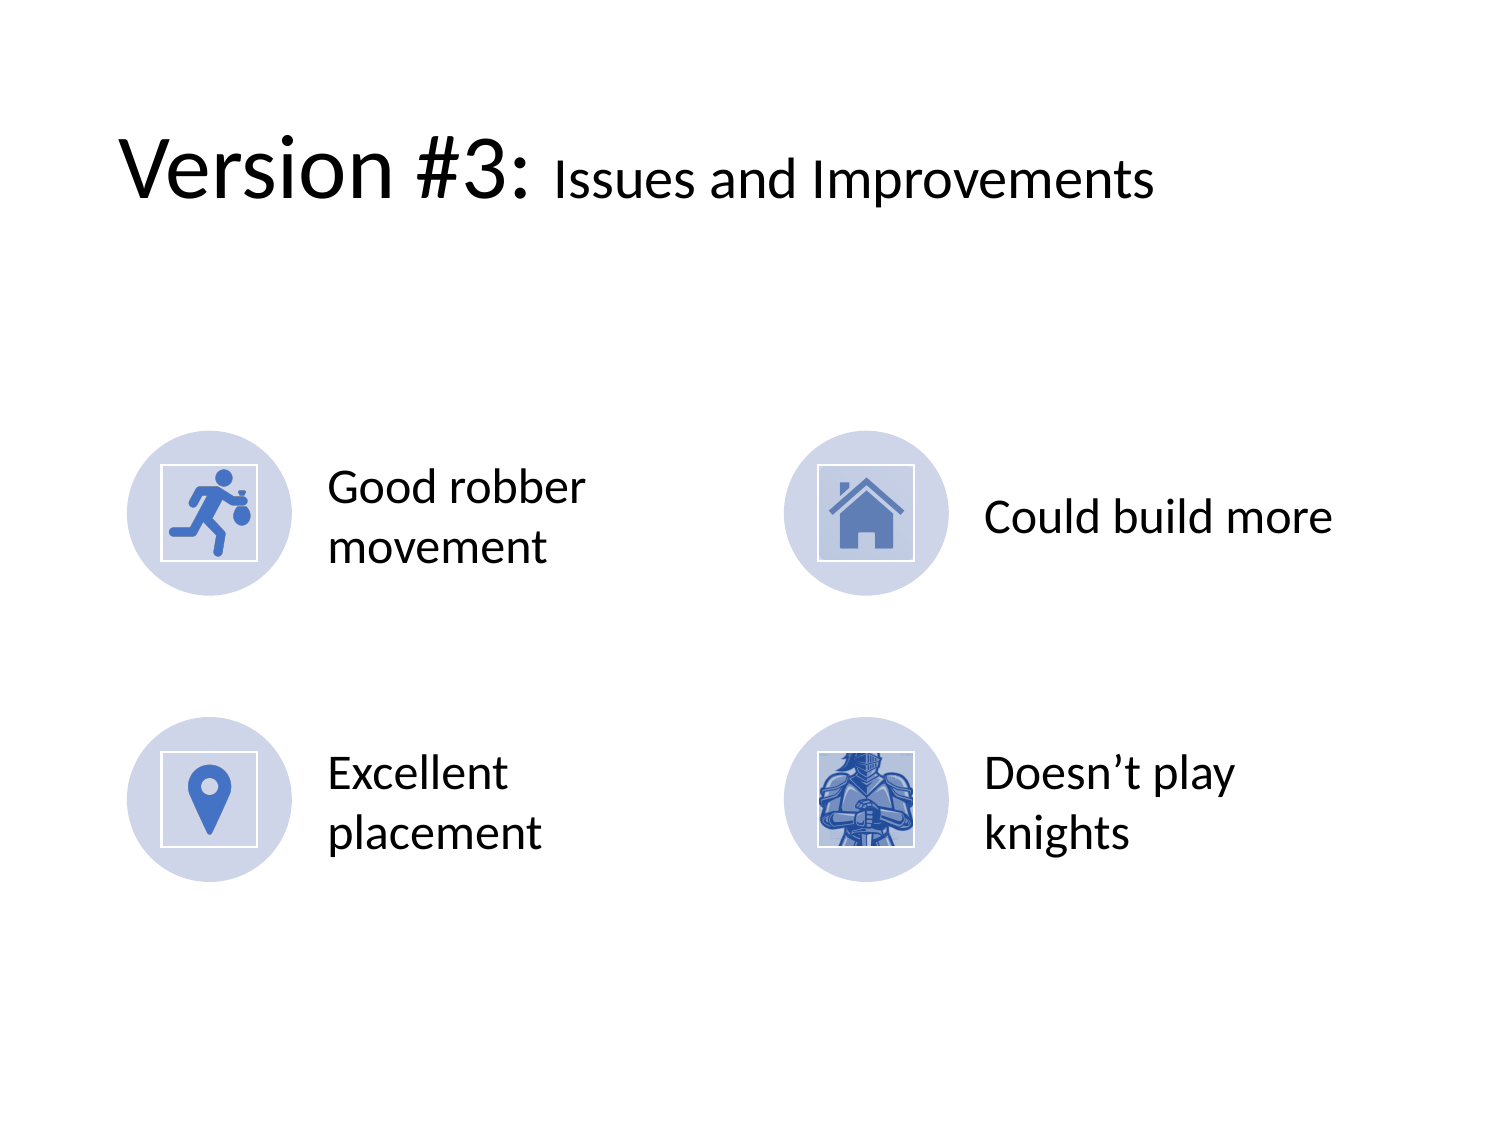

# Version #3: Issues and Improvements
Good robber movement
Could build more
Excellent placement
Doesn’t play knights